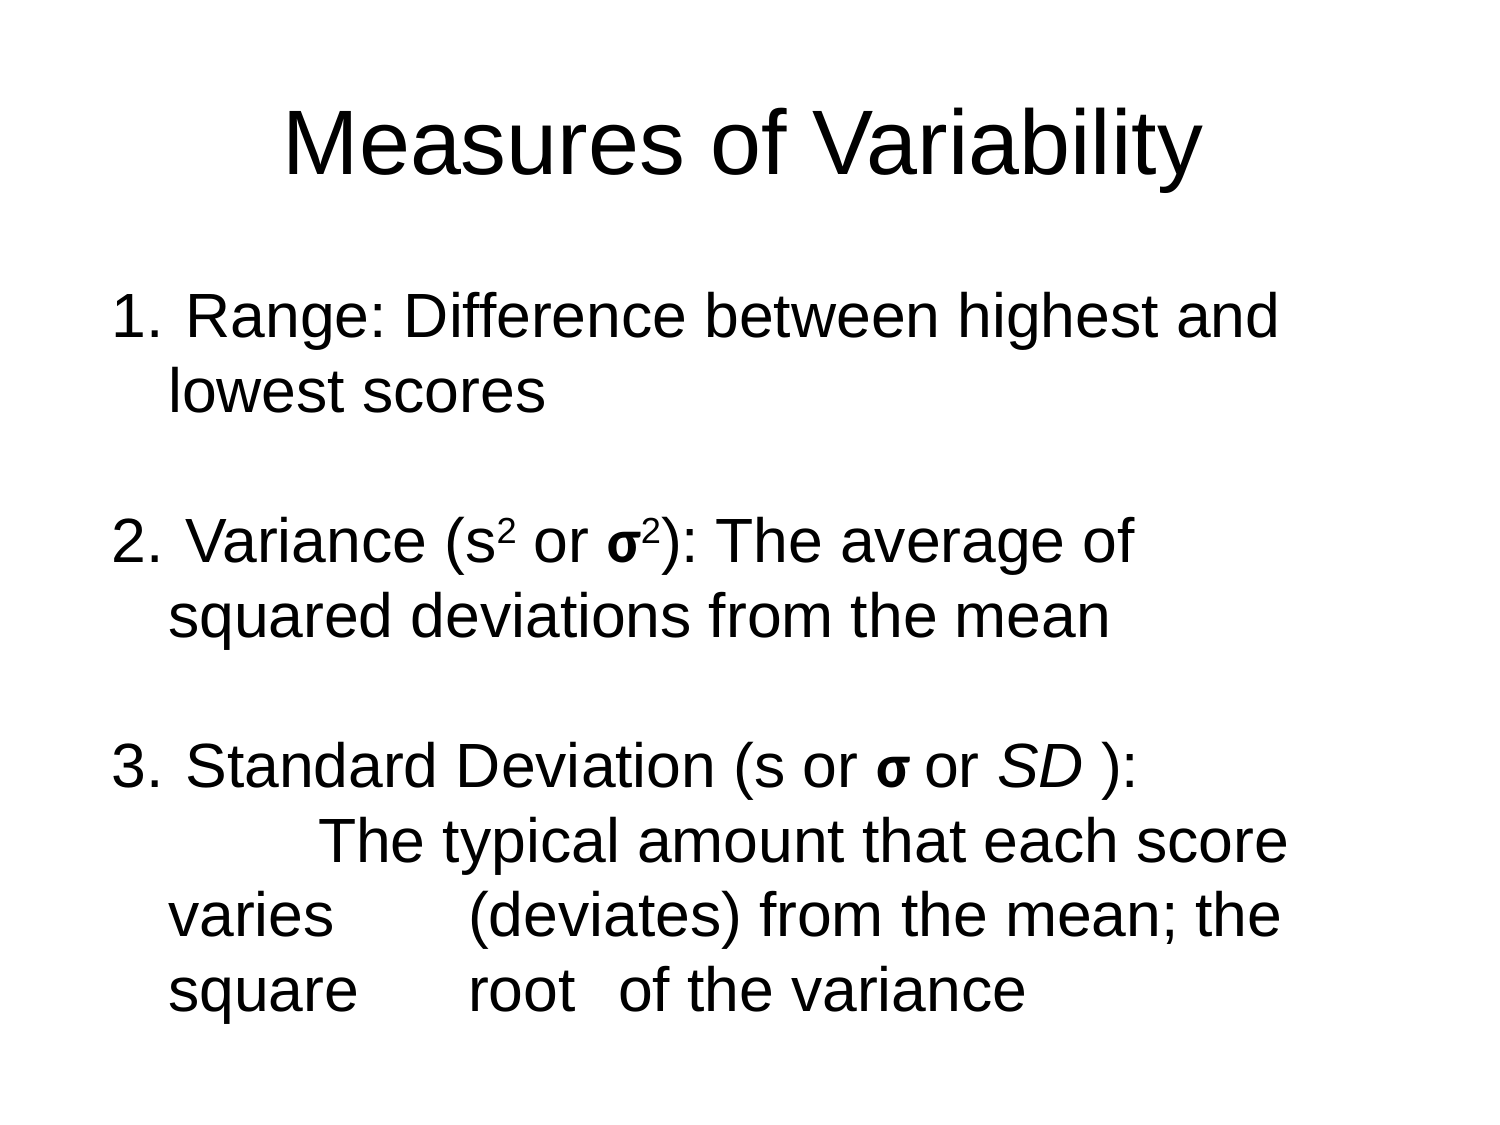

# Measures of Variability
 Range: Difference between highest and 	lowest scores
 Variance (s2 or σ2): The average of 	squared deviations from the mean
 Standard Deviation (s or σ or SD ):     		The typical amount that each score varies  	(deviates) from the mean; the square 	root 	of the variance